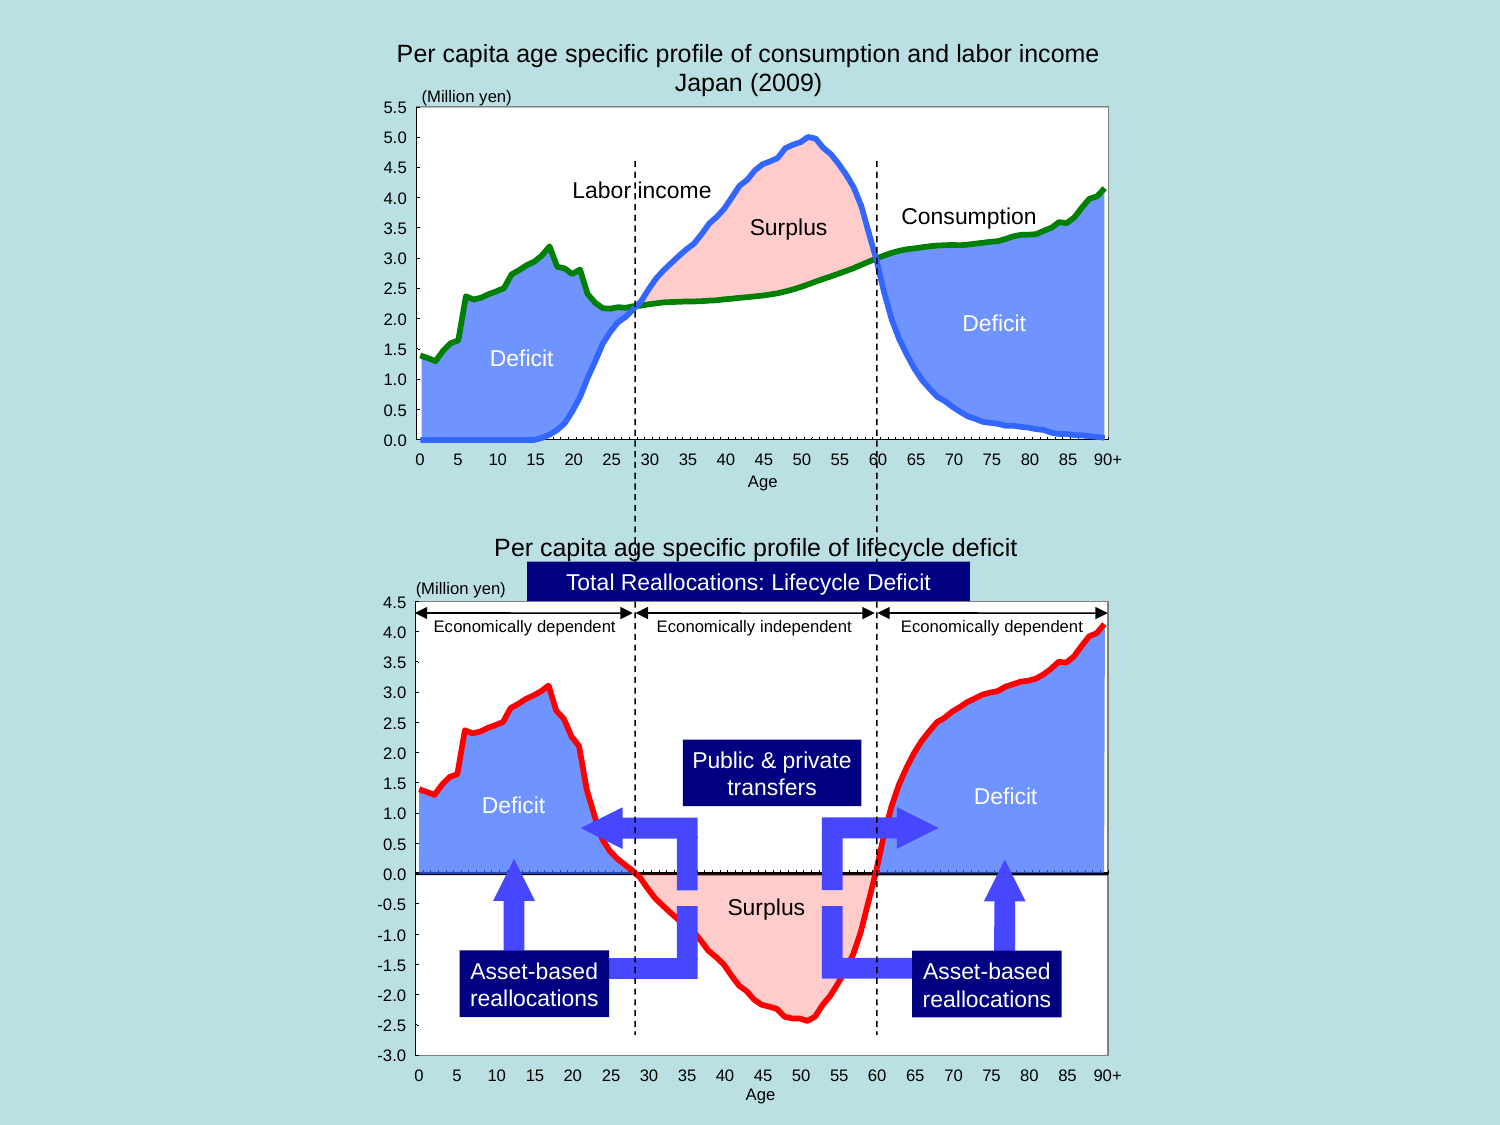

Per capita age specific profile of consumption and labor income
Japan (2009)
(Million yen)
5.5

5.0

Surplus
4.5

Labor income
4.0

Deficit

Consumption
3.5

Deficit
3.0

2.5

2.0

1.5

1.0

0.5

0.0

0
5
10
15
20
25
30
35
40
45
50
55
60
65
70
75
80
85
90+
Age
Per capita age specific profile of lifecycle deficit
Japan (2009)
Total Reallocations: Lifecycle Deficit
(Million yen)
4.5

4.0

3.5

3.0

2.5

2.0

1.5

1.0

0.5

0.0

-0.5

-1.0

-1.5

-2.0

-2.5

-3.0

0
5
10
15
20
25
30
35
40
45
50
55
60
65
70
75
80
85
90+
Age

Economically dependent

Economically independent

Economically dependent

Deficit

Deficit
Public & private transfers

Surplus

Asset-based reallocations
Asset-based reallocations